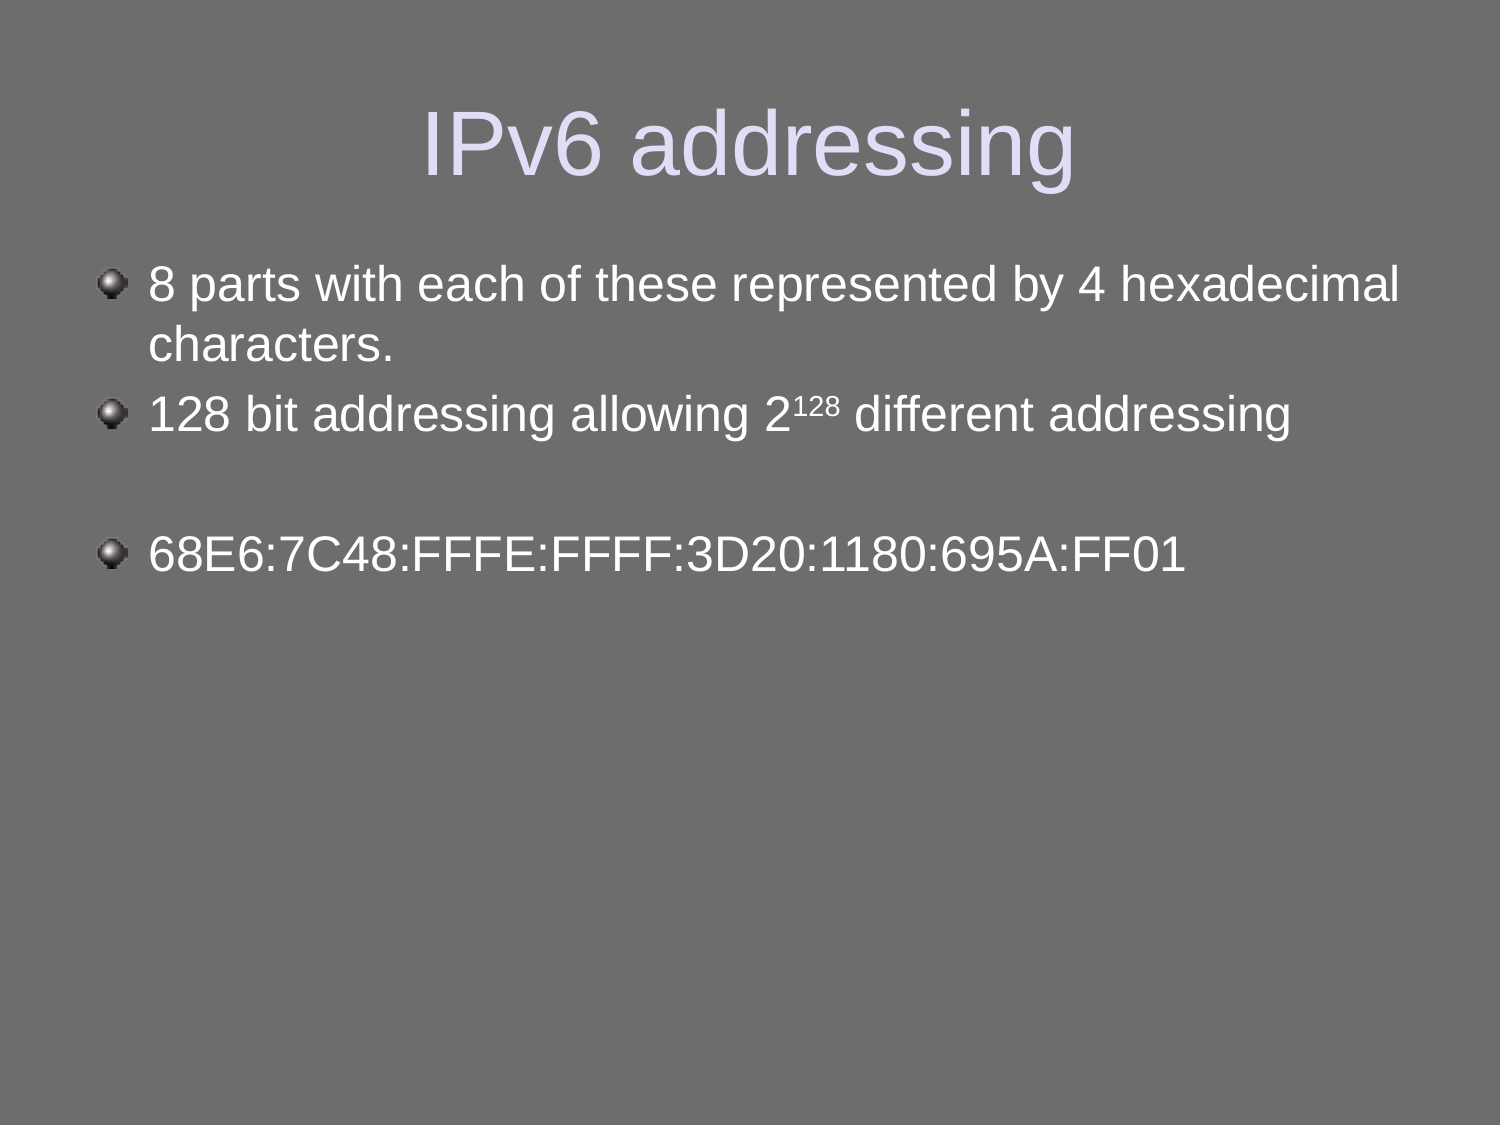

# IPv6 addressing
8 parts with each of these represented by 4 hexadecimal characters.
128 bit addressing allowing 2128 different addressing

68E6:7C48:FFFE:FFFF:3D20:1180:695A:FF01